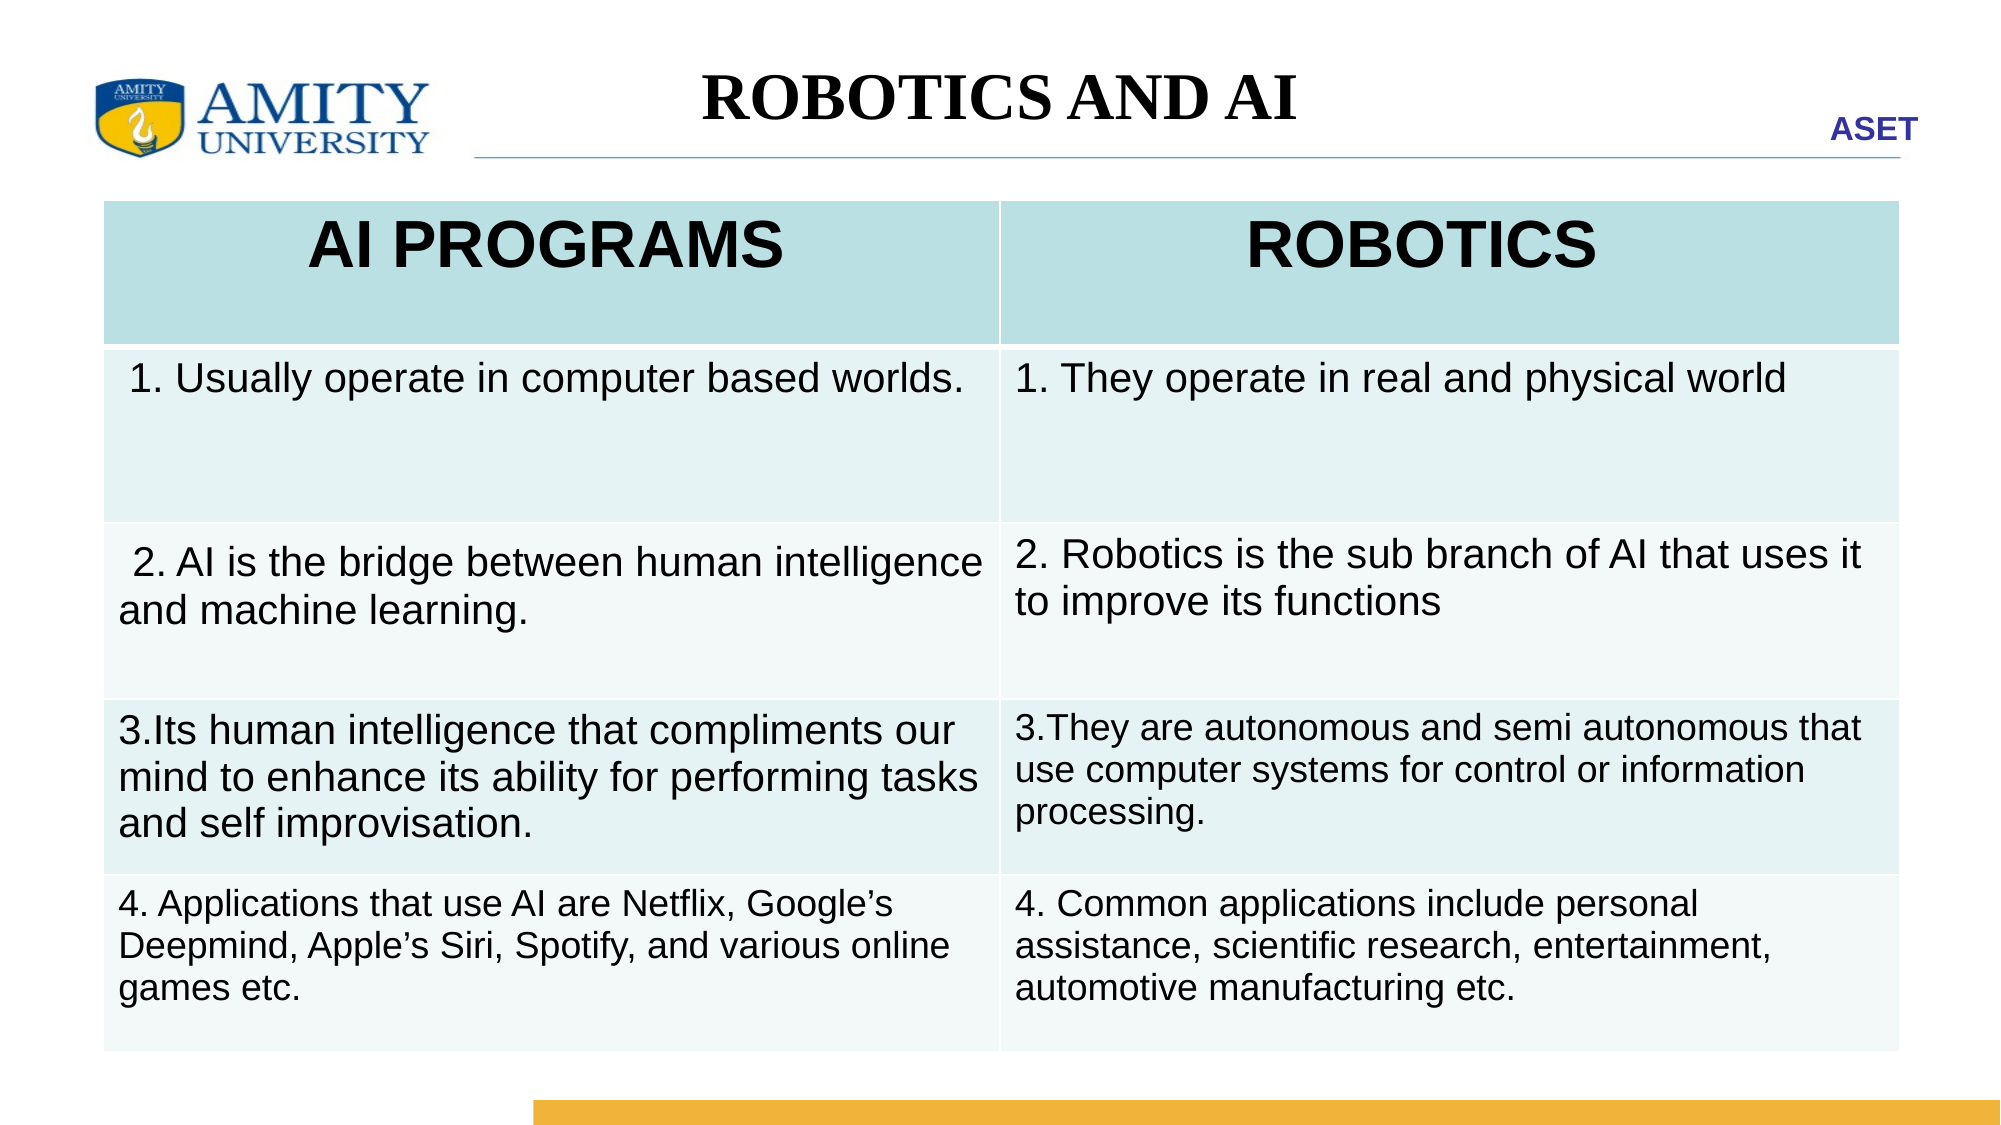

# ROBOTICS AND AI
| AI PROGRAMS | ROBOTICS |
| --- | --- |
| 1. Usually operate in computer based worlds. | 1. They operate in real and physical world |
| 2. AI is the bridge between human intelligence and machine learning. | 2. Robotics is the sub branch of AI that uses it to improve its functions |
| 3.Its human intelligence that compliments our mind to enhance its ability for performing tasks and self improvisation. | 3.They are autonomous and semi autonomous that use computer systems for control or information processing. |
| 4. Applications that use AI are Netflix, Google’s Deepmind, Apple’s Siri, Spotify, and various online games etc. | 4. Common applications include personal assistance, scientific research, entertainment, automotive manufacturing etc. |